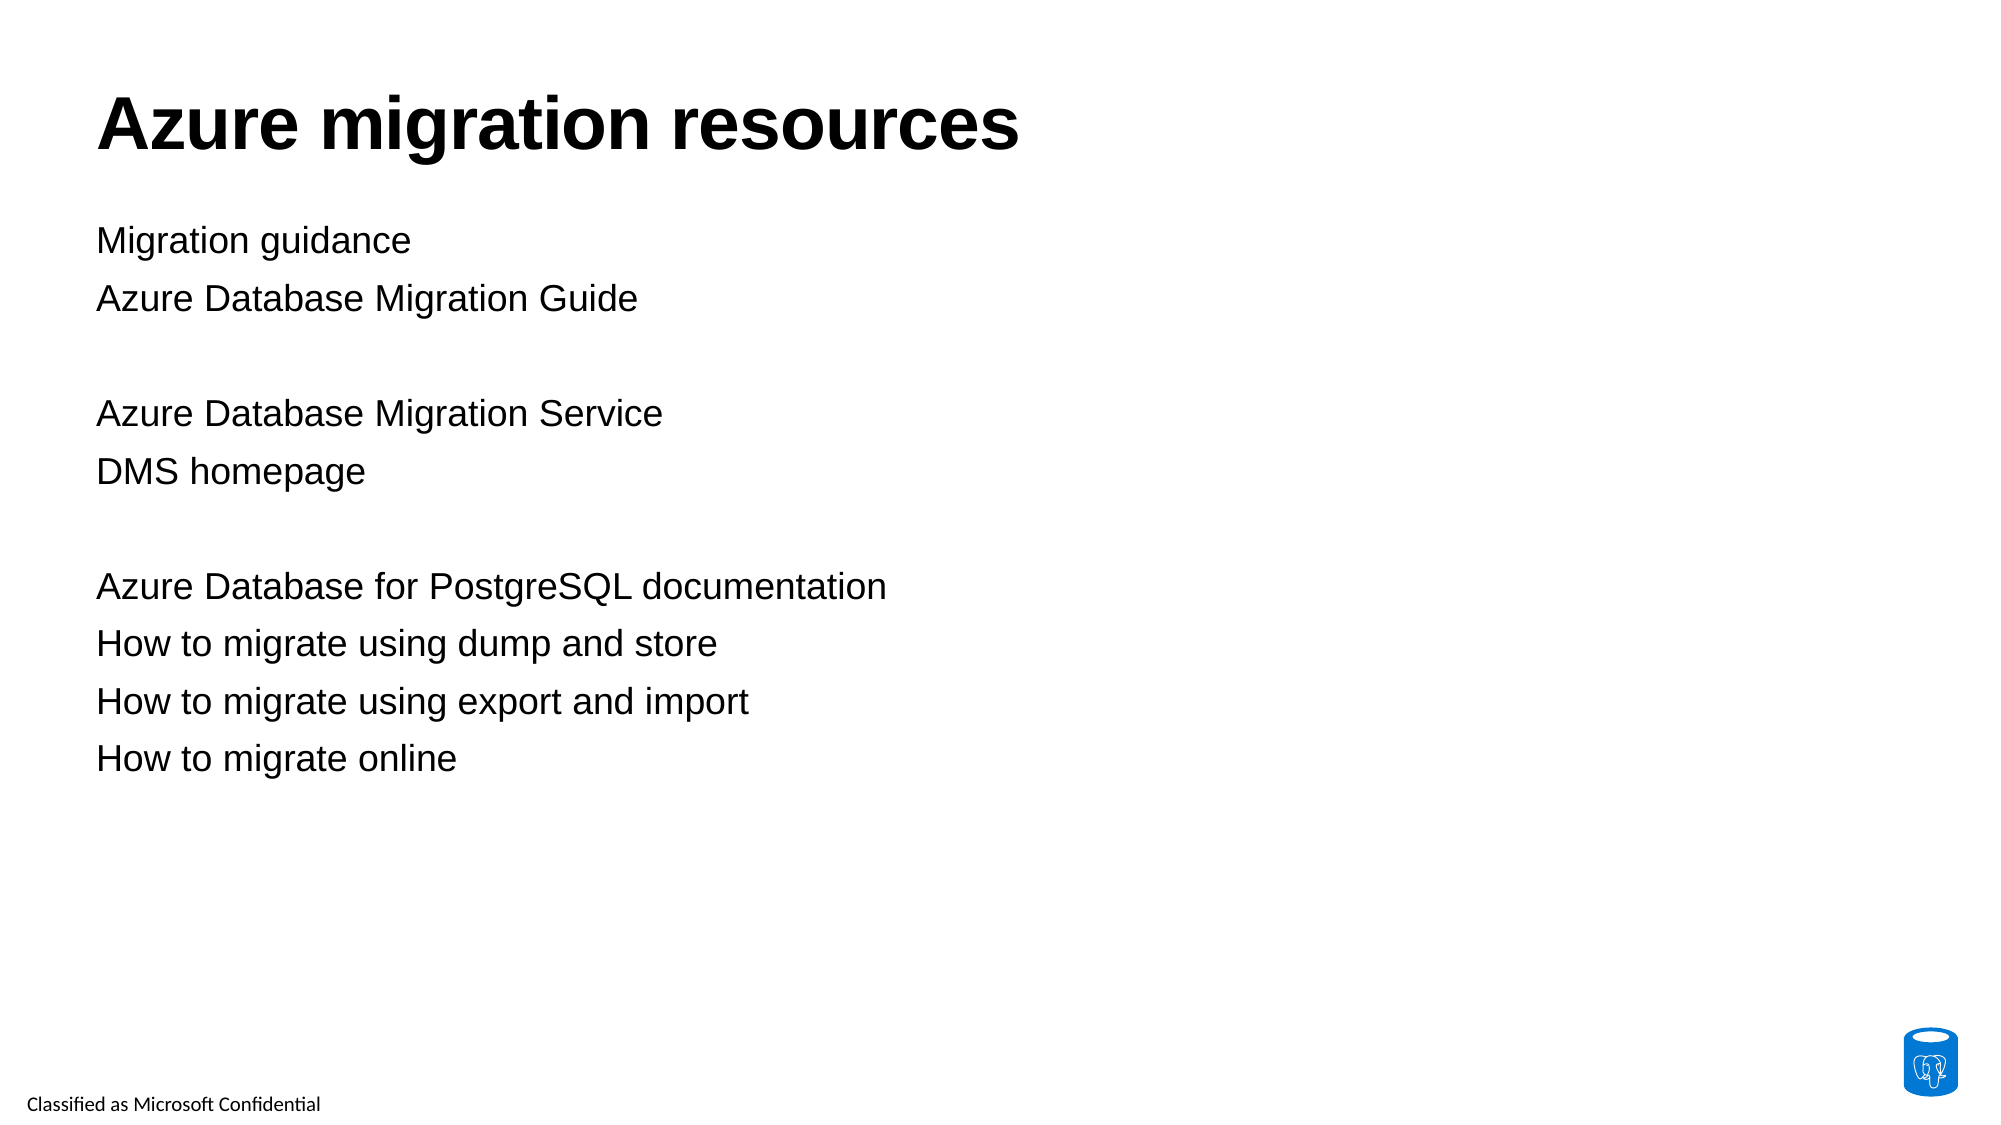

# Azure migration resources
Migration guidance
Azure Database Migration Guide

Azure Database Migration Service
DMS homepage

Azure Database for PostgreSQL documentation
How to migrate using dump and store
How to migrate using export and import
How to migrate online